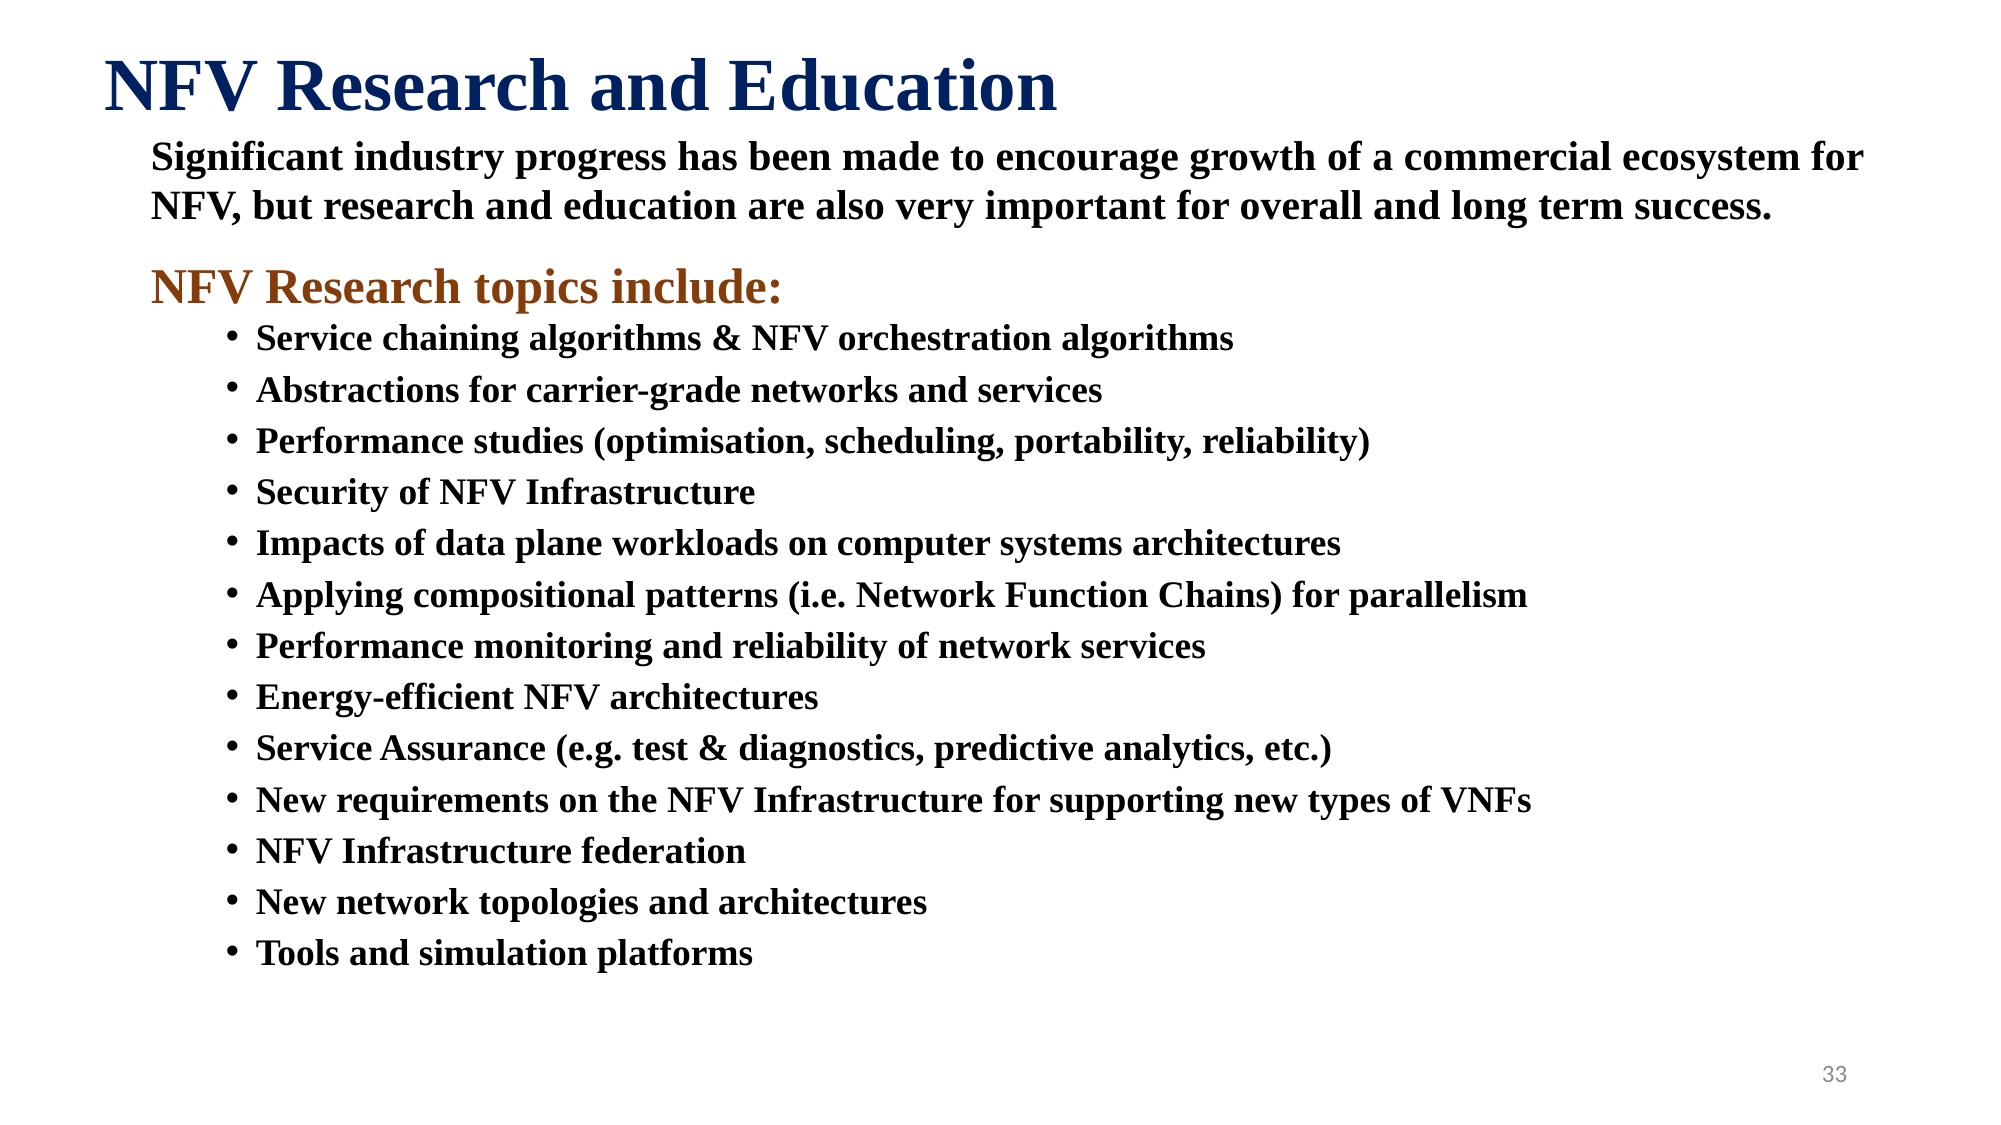

NFV Research and Education
Significant industry progress has been made to encourage growth of a commercial ecosystem for NFV, but research and education are also very important for overall and long term success.
NFV Research topics include:
Service chaining algorithms & NFV orchestration algorithms
Abstractions for carrier-grade networks and services
Performance studies (optimisation, scheduling, portability, reliability)
Security of NFV Infrastructure
Impacts of data plane workloads on computer systems architectures
Applying compositional patterns (i.e. Network Function Chains) for parallelism
Performance monitoring and reliability of network services
Energy-efficient NFV architectures
Service Assurance (e.g. test & diagnostics, predictive analytics, etc.)
New requirements on the NFV Infrastructure for supporting new types of VNFs
NFV Infrastructure federation
New network topologies and architectures
Tools and simulation platforms
33